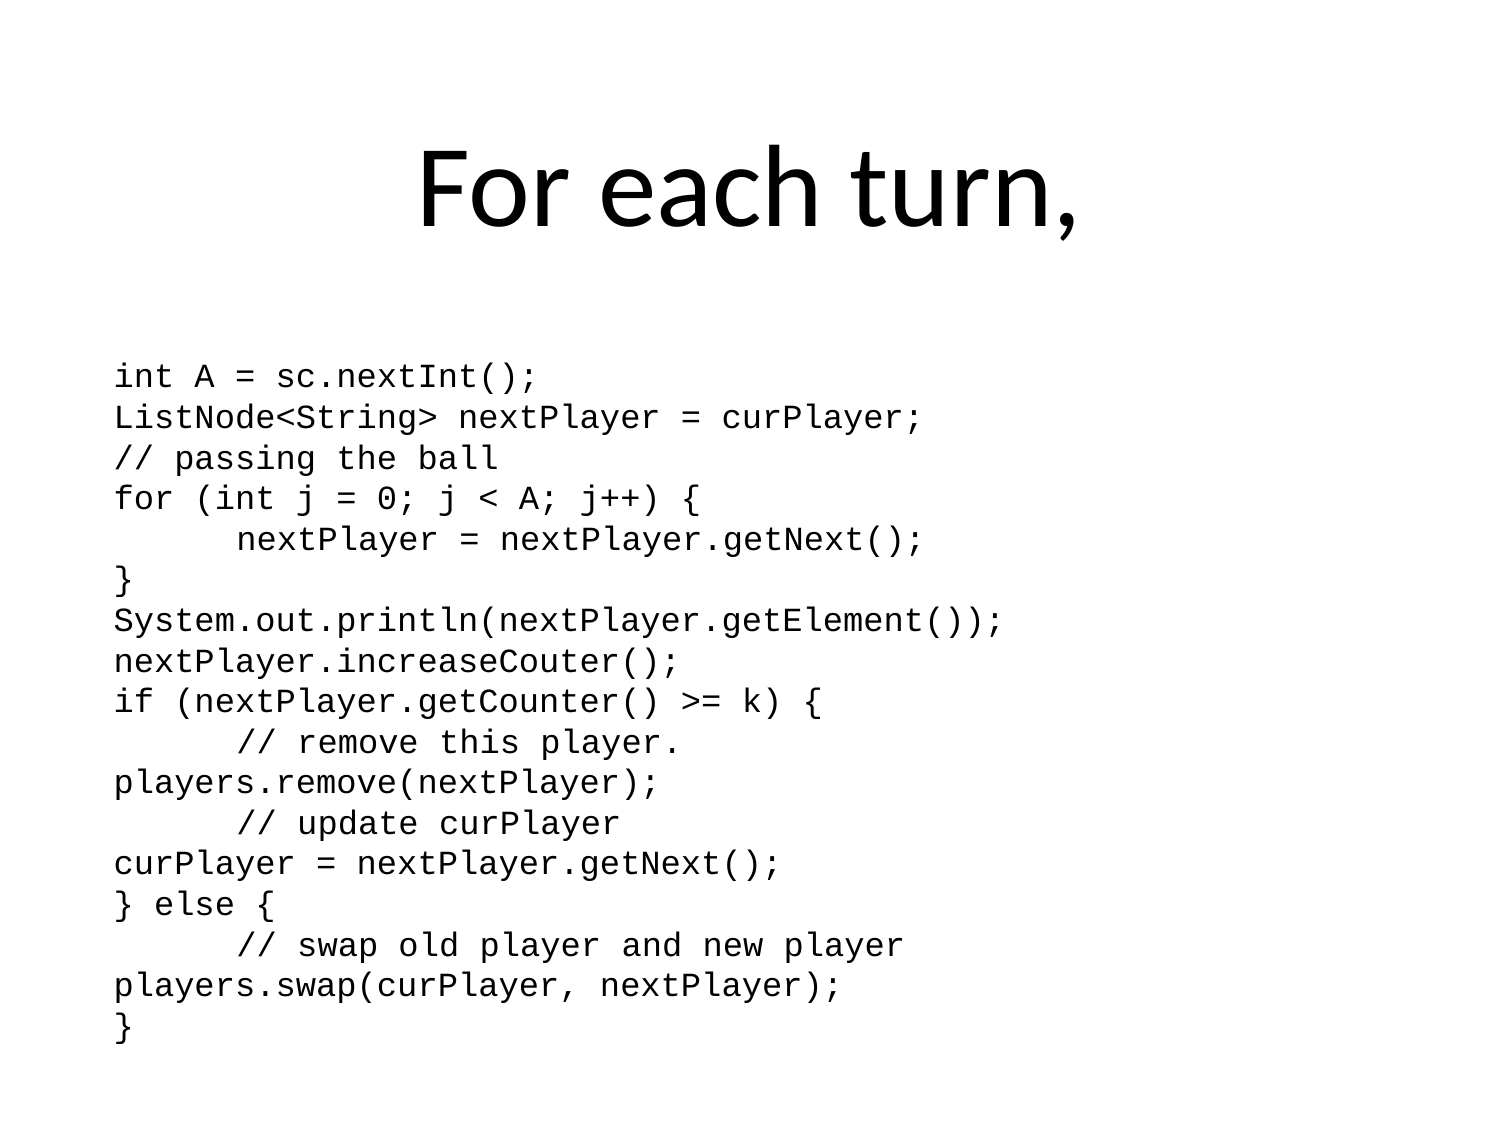

# For each turn,
int A = sc.nextInt();
ListNode<String> nextPlayer = curPlayer;
// passing the ball
for (int j = 0; j < A; j++) {
				nextPlayer = nextPlayer.getNext();
}
System.out.println(nextPlayer.getElement());
nextPlayer.increaseCouter();
if (nextPlayer.getCounter() >= k) {
	// remove this player. 				players.remove(nextPlayer);
	// update curPlayer
curPlayer = nextPlayer.getNext();
} else {
	// swap old player and new player 				players.swap(curPlayer, nextPlayer);
}